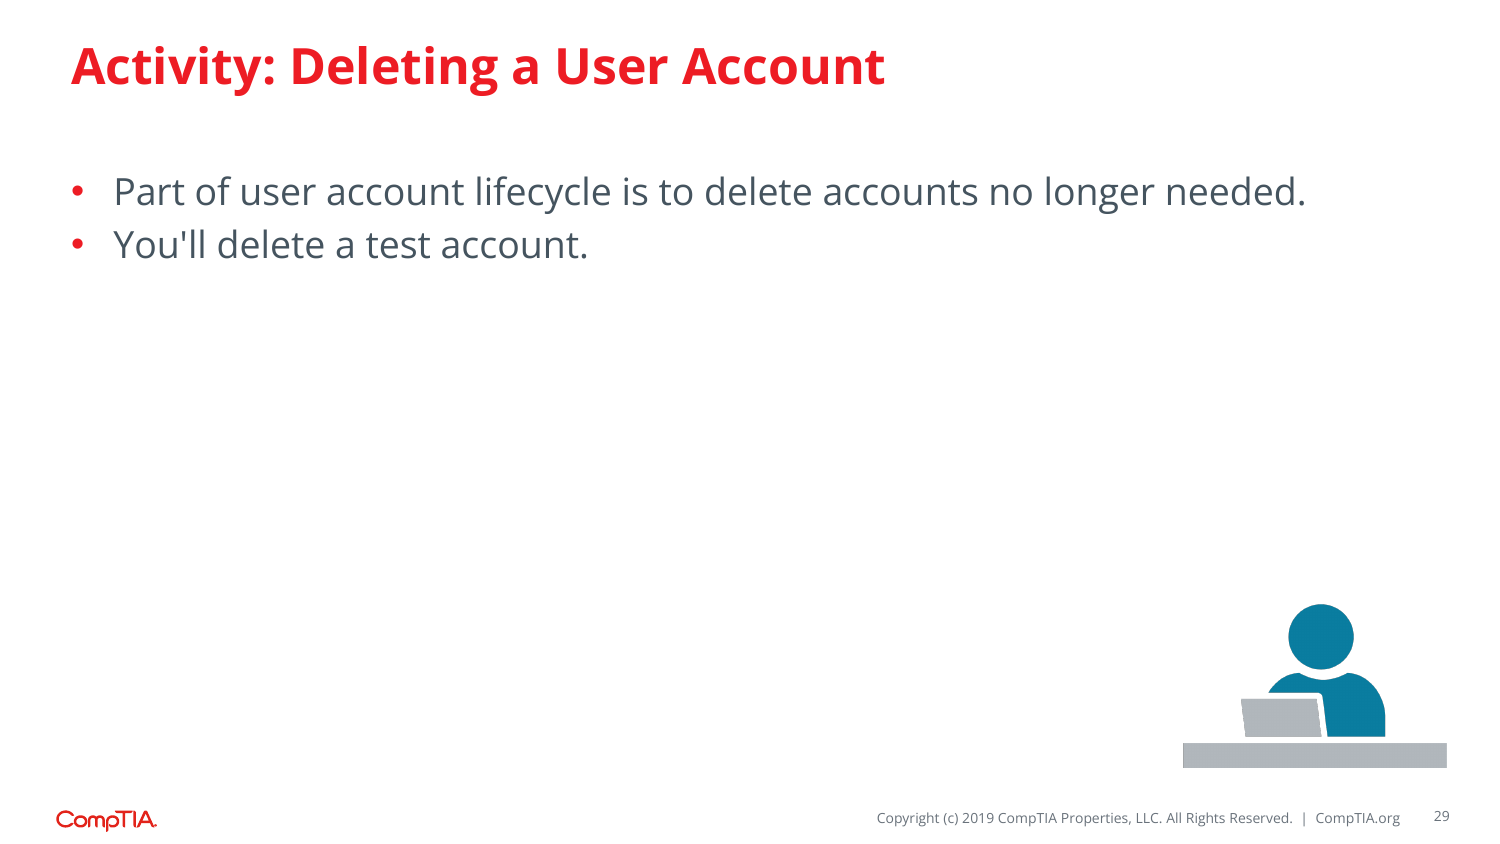

# Activity: Deleting a User Account
Part of user account lifecycle is to delete accounts no longer needed.
You'll delete a test account.
29